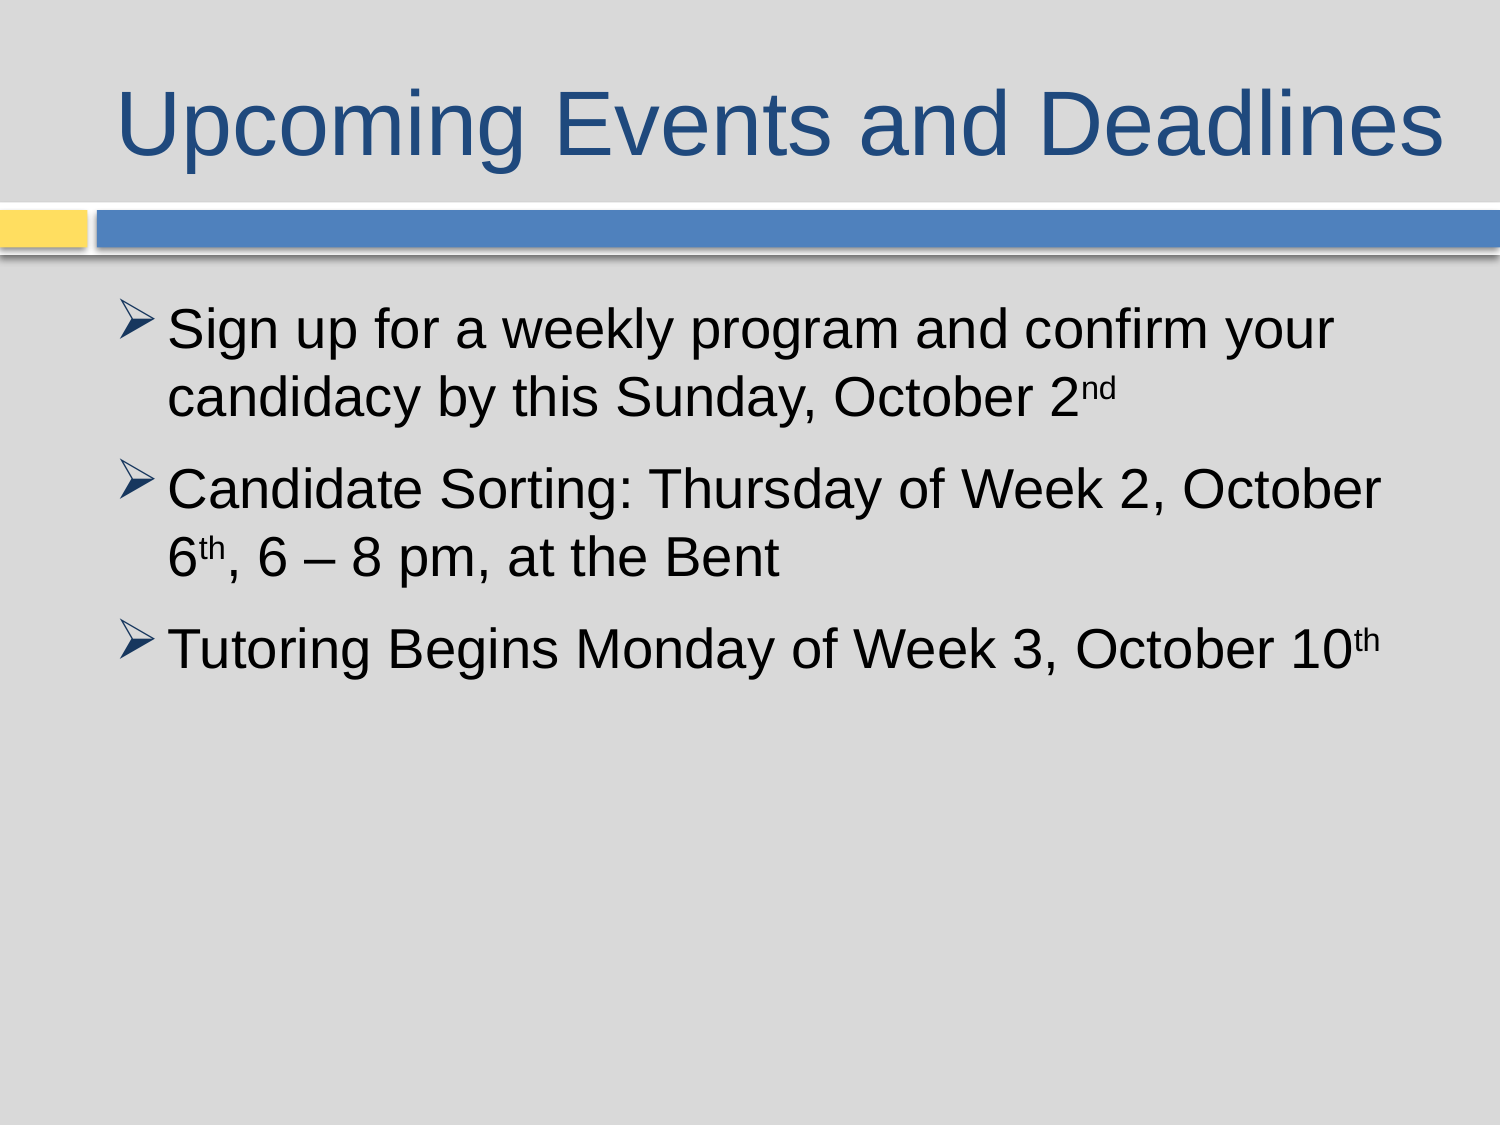

# Upcoming Events and Deadlines
Sign up for a weekly program and confirm your candidacy by this Sunday, October 2nd
Candidate Sorting: Thursday of Week 2, October 6th, 6 – 8 pm, at the Bent
Tutoring Begins Monday of Week 3, October 10th